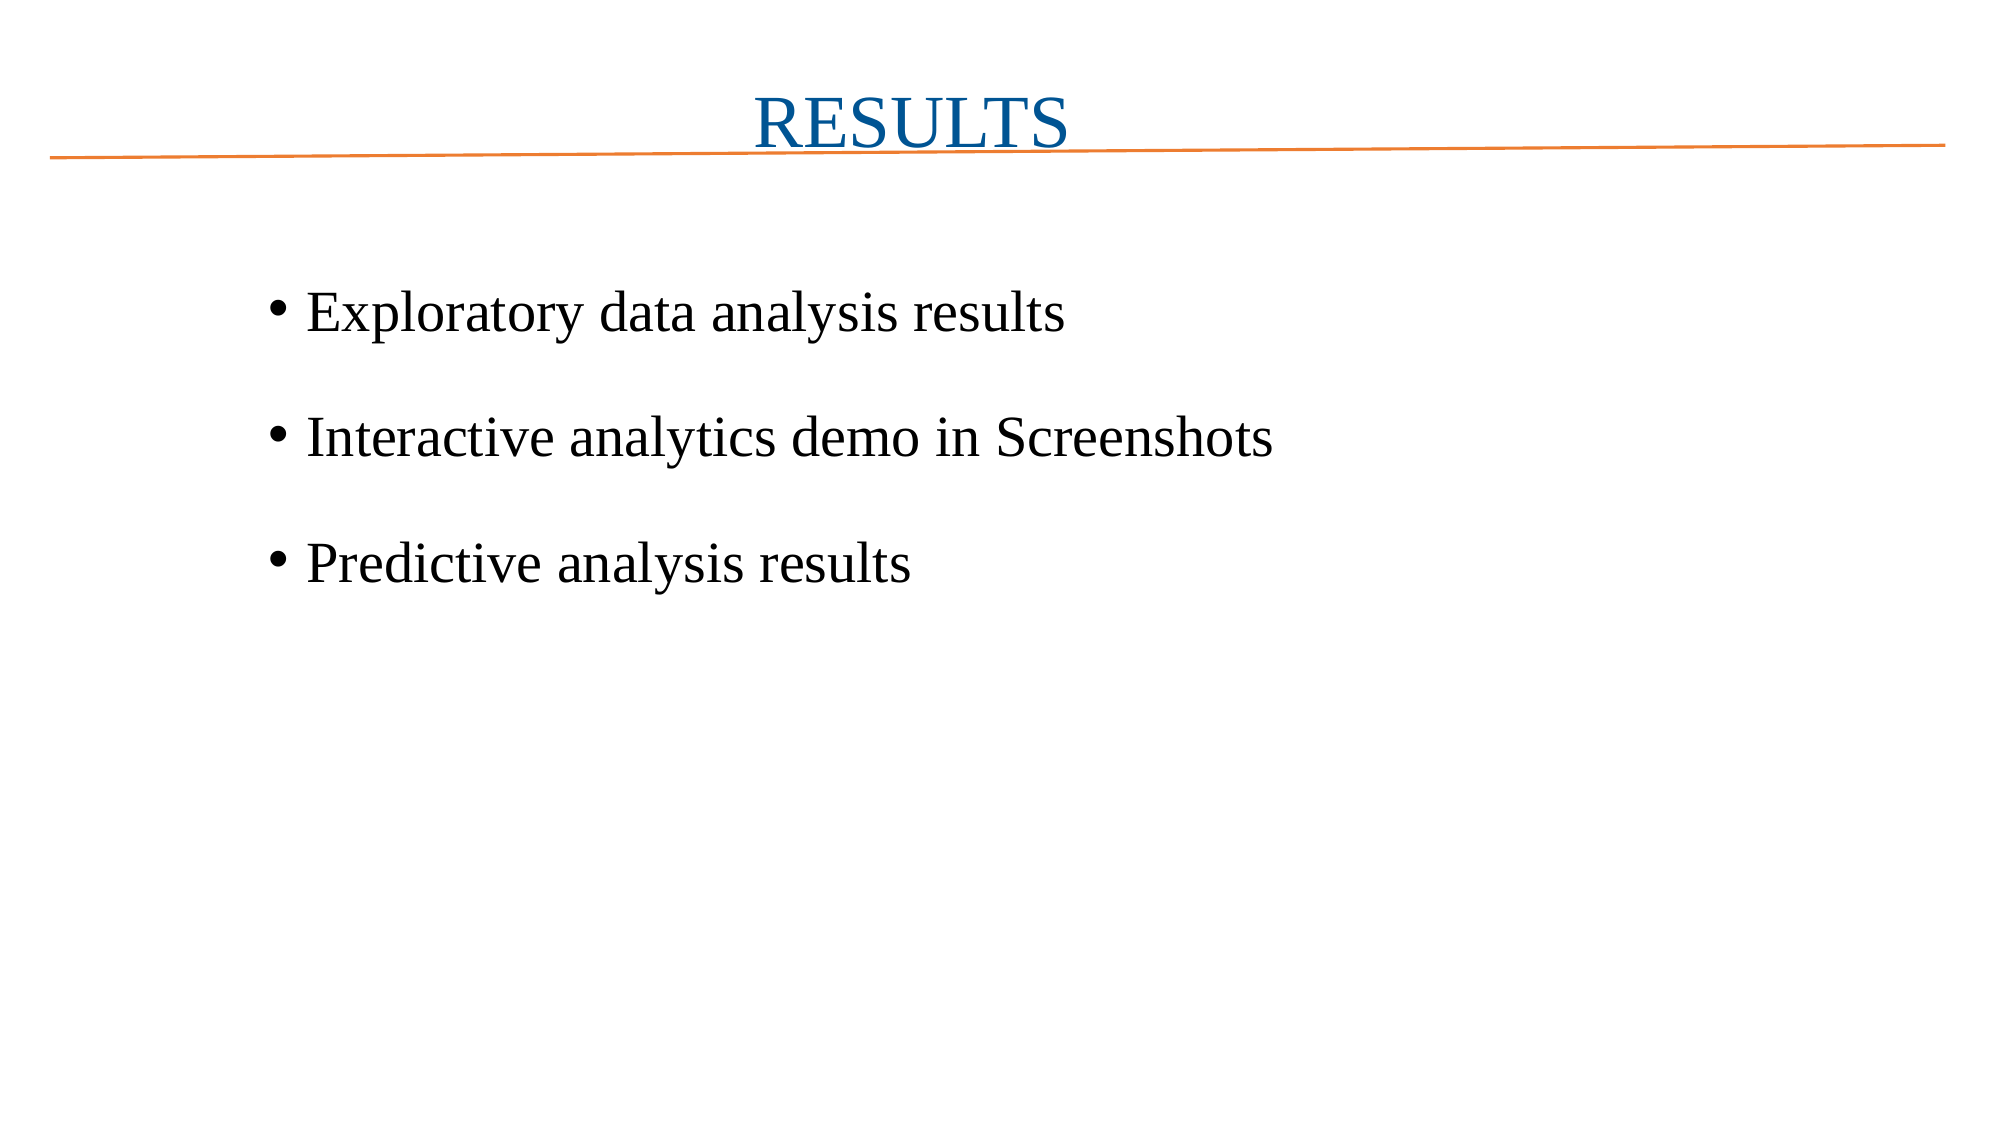

# RESULTS
Exploratory data analysis results
Interactive analytics demo in Screenshots
Predictive analysis results